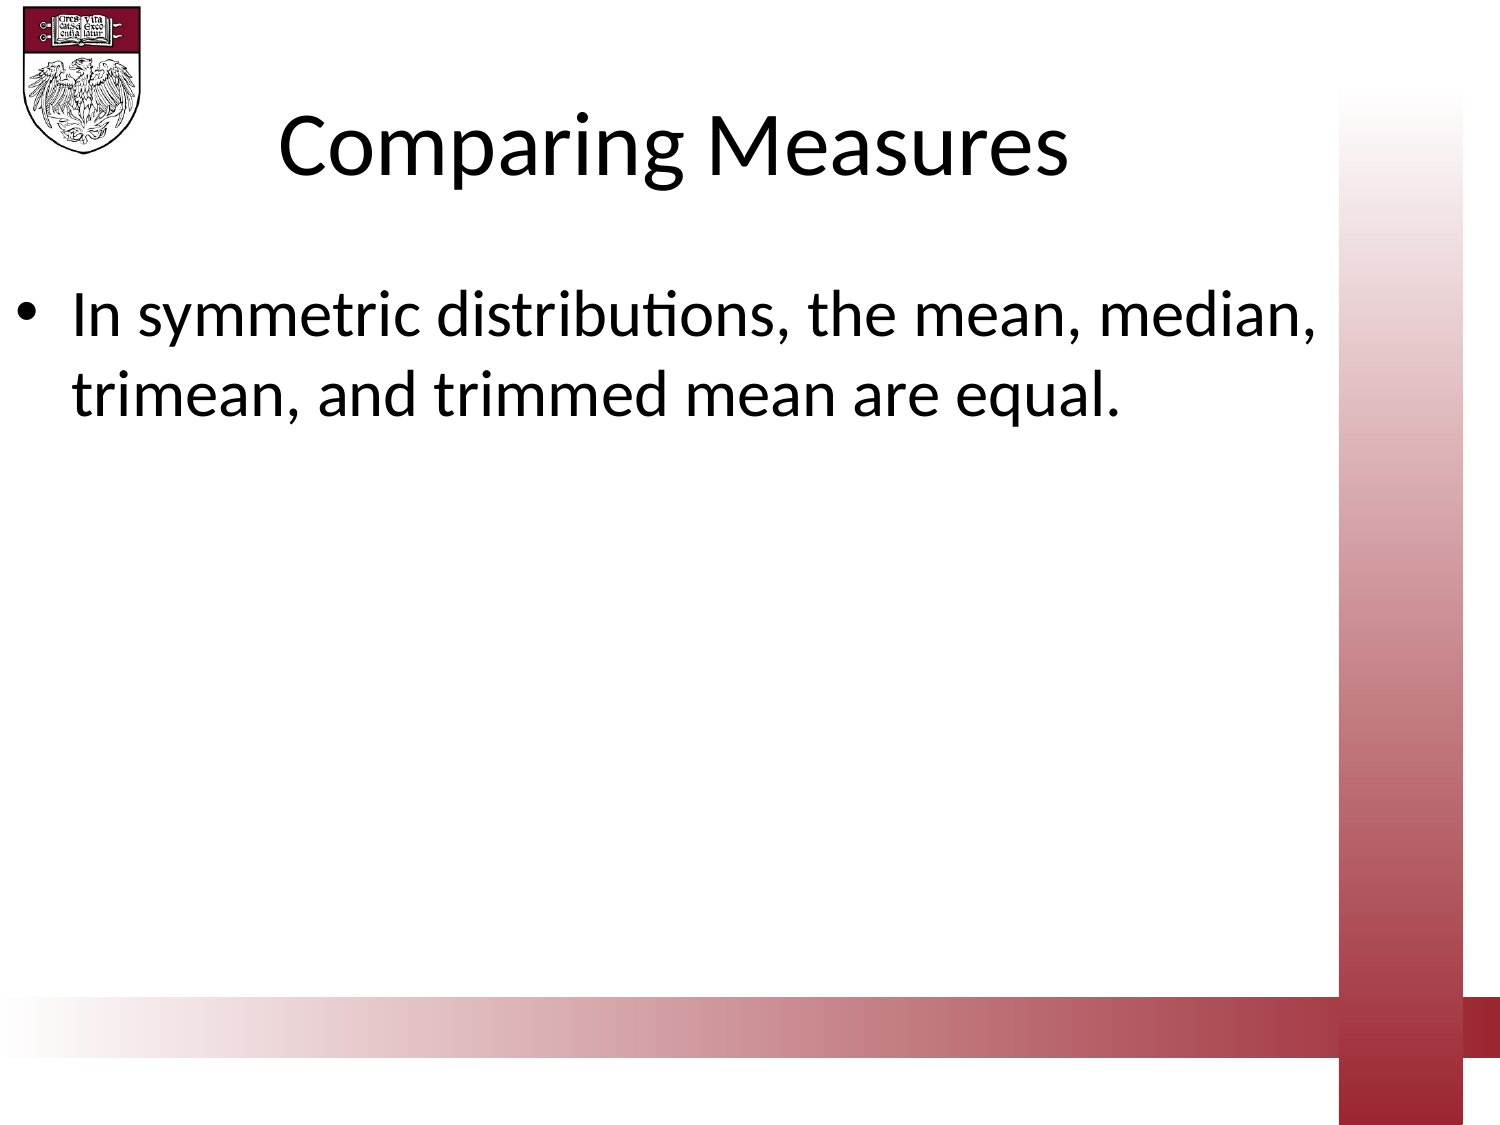

Comparing Measures
In symmetric distributions, the mean, median, trimean, and trimmed mean are equal.